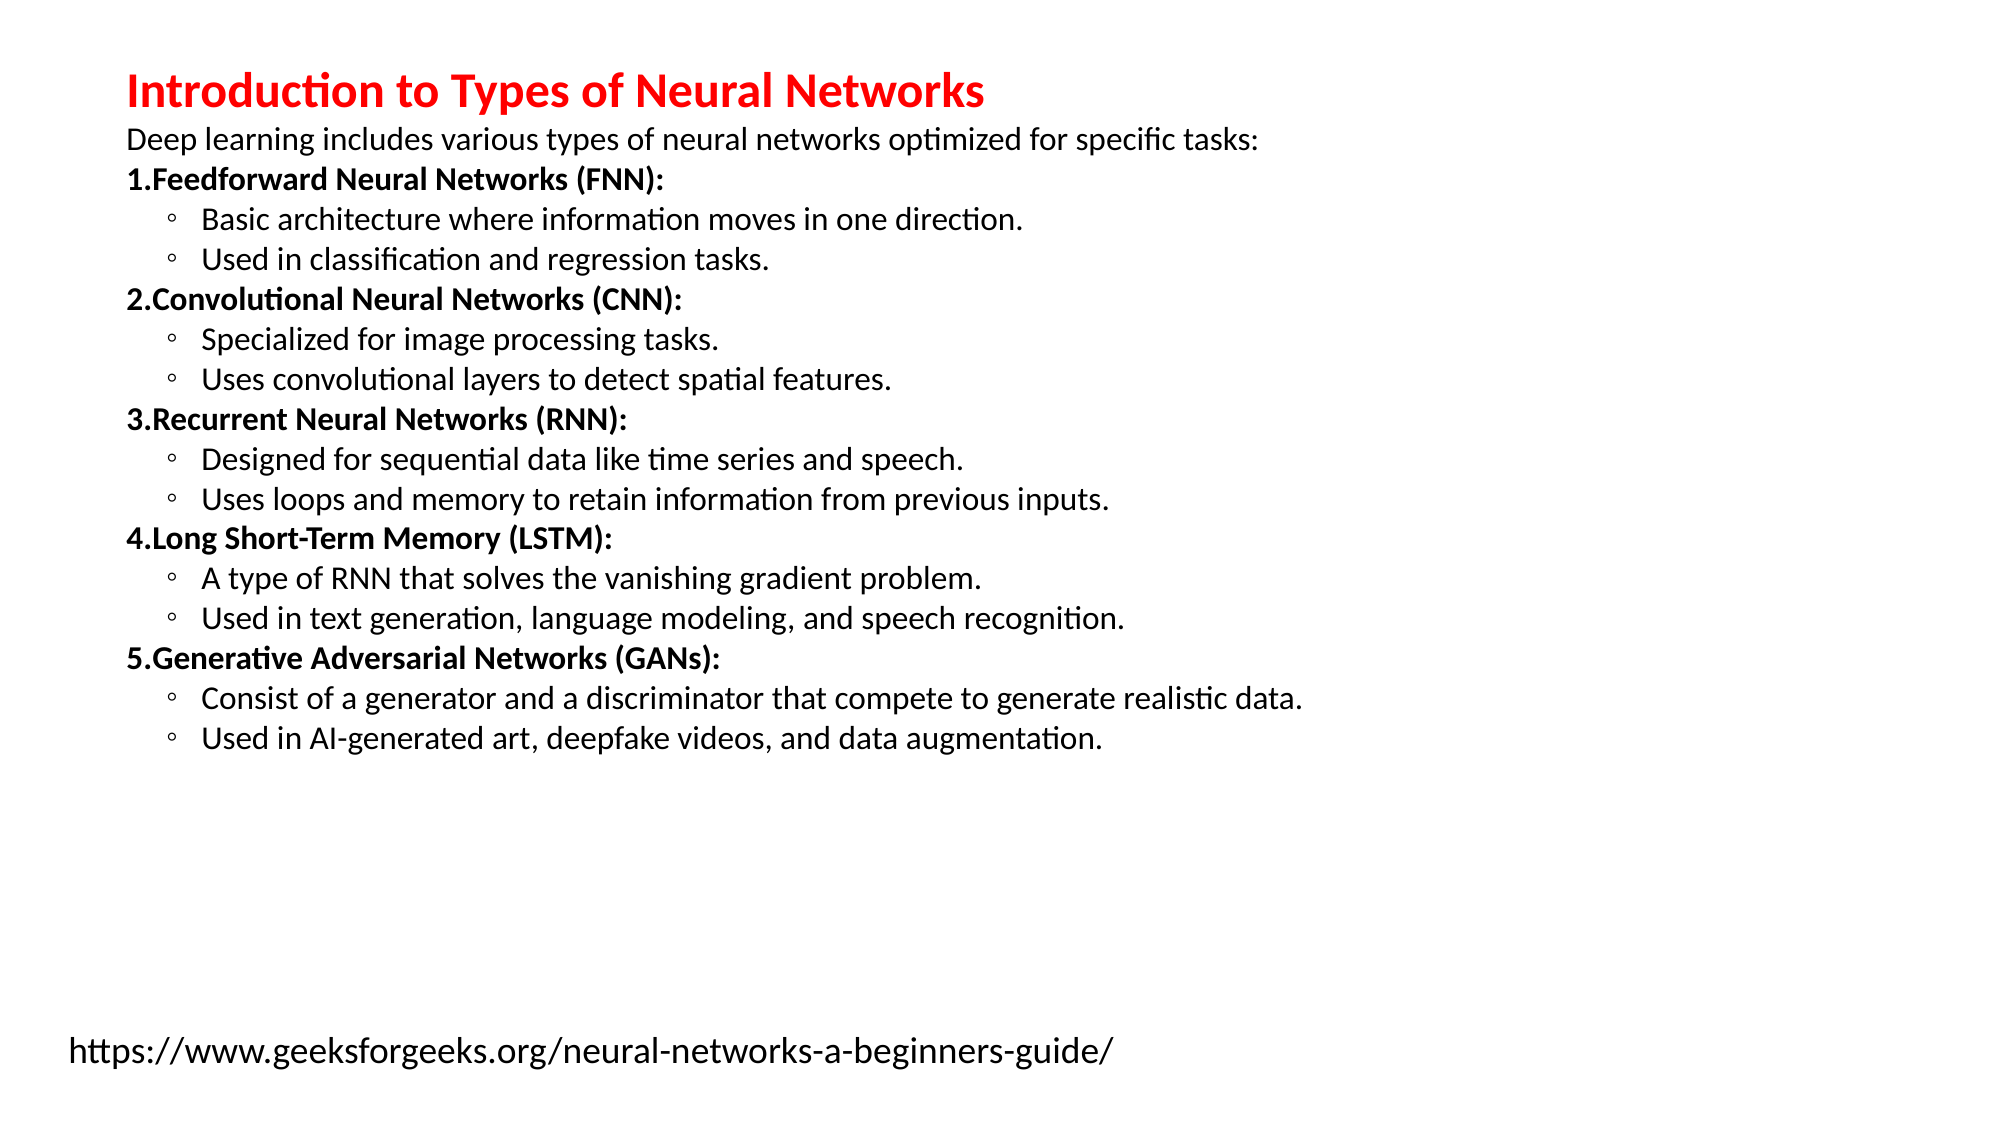

Introduction to Types of Neural Networks
Deep learning includes various types of neural networks optimized for specific tasks:
Feedforward Neural Networks (FNN):
Basic architecture where information moves in one direction.
Used in classification and regression tasks.
Convolutional Neural Networks (CNN):
Specialized for image processing tasks.
Uses convolutional layers to detect spatial features.
Recurrent Neural Networks (RNN):
Designed for sequential data like time series and speech.
Uses loops and memory to retain information from previous inputs.
Long Short-Term Memory (LSTM):
A type of RNN that solves the vanishing gradient problem.
Used in text generation, language modeling, and speech recognition.
Generative Adversarial Networks (GANs):
Consist of a generator and a discriminator that compete to generate realistic data.
Used in AI-generated art, deepfake videos, and data augmentation.

https://www.geeksforgeeks.org/neural-networks-a-beginners-guide/